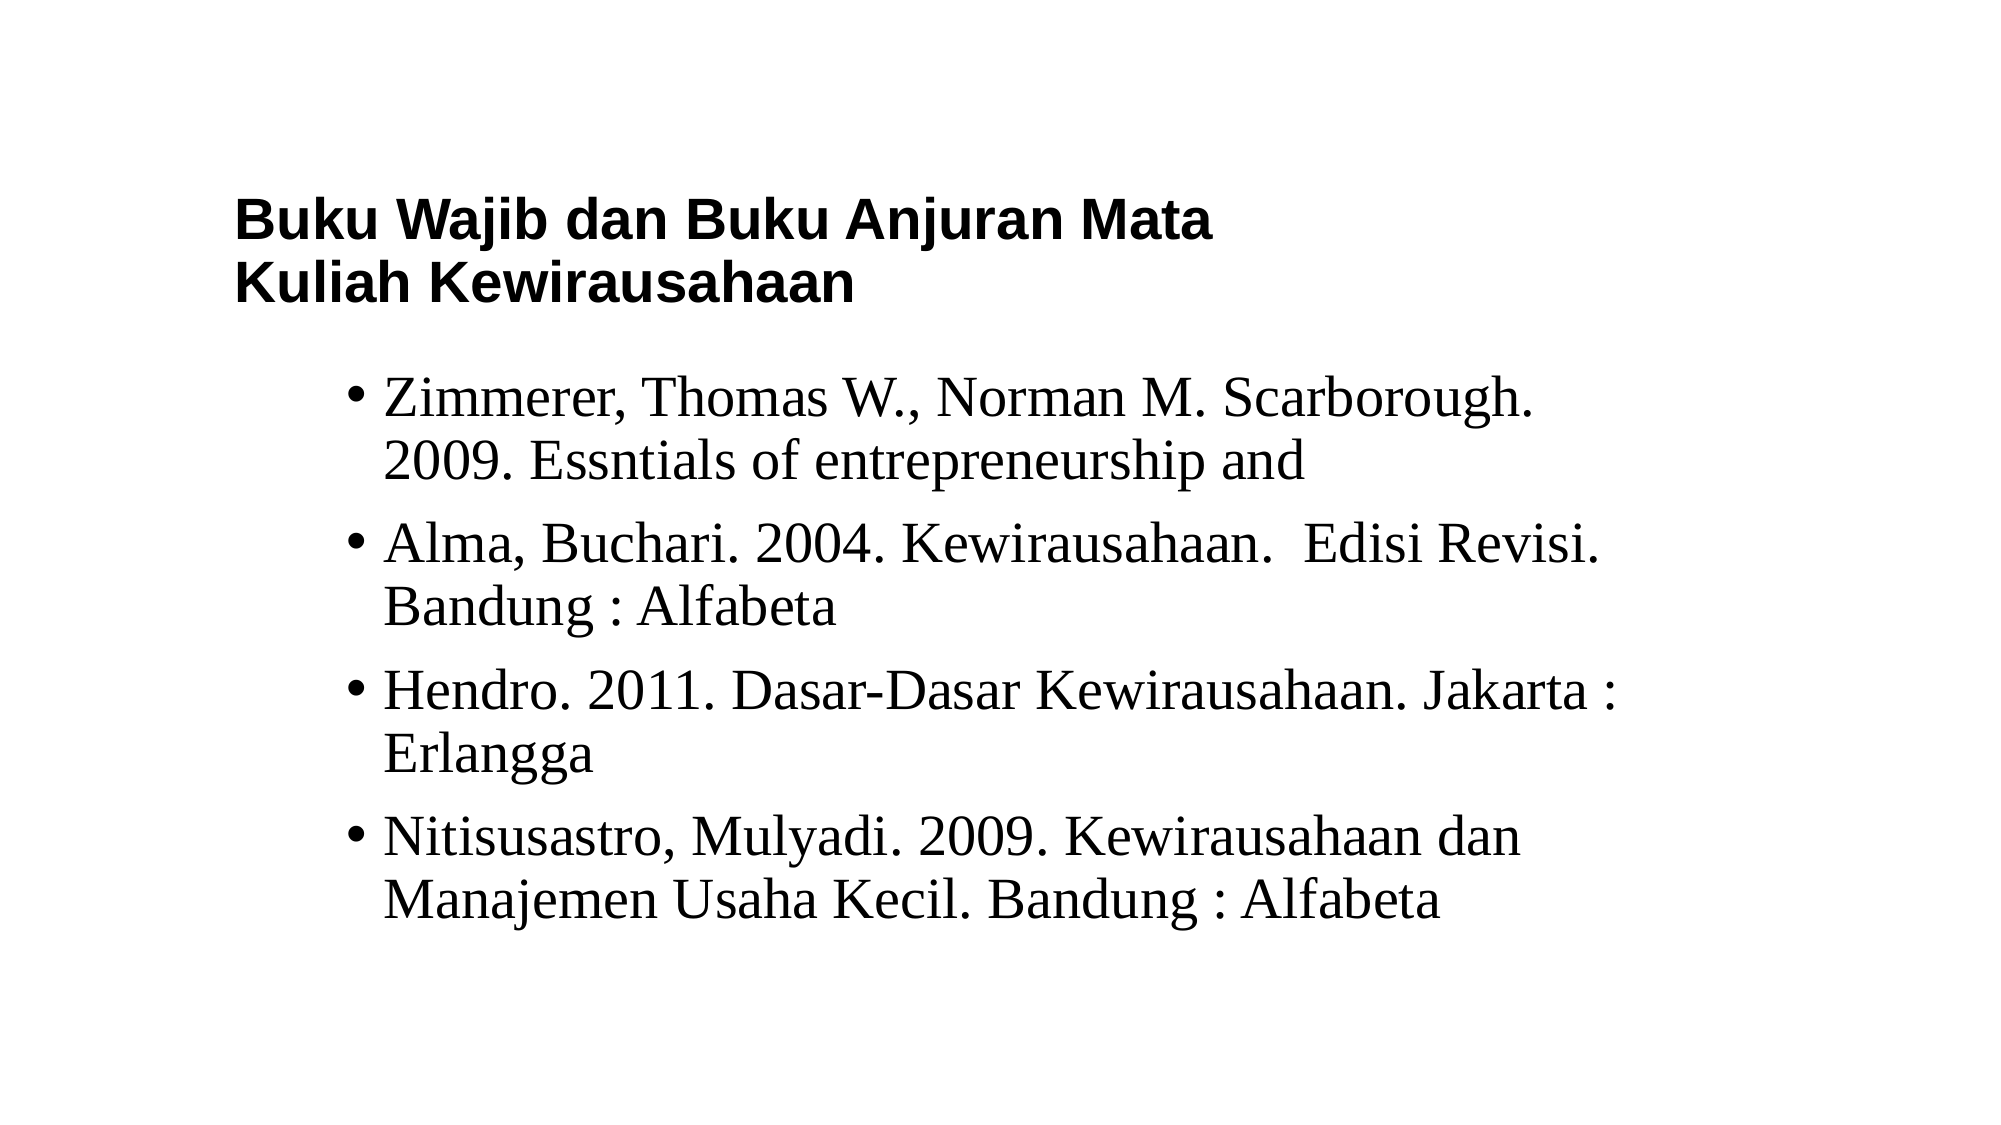

# Buku Wajib dan Buku Anjuran Mata Kuliah Kewirausahaan
Zimmerer, Thomas W., Norman M. Scarborough. 2009. Essntials of entrepreneurship and
Alma, Buchari. 2004. Kewirausahaan.  Edisi Revisi. Bandung : Alfabeta
Hendro. 2011. Dasar-Dasar Kewirausahaan. Jakarta : Erlangga
Nitisusastro, Mulyadi. 2009. Kewirausahaan dan Manajemen Usaha Kecil. Bandung : Alfabeta